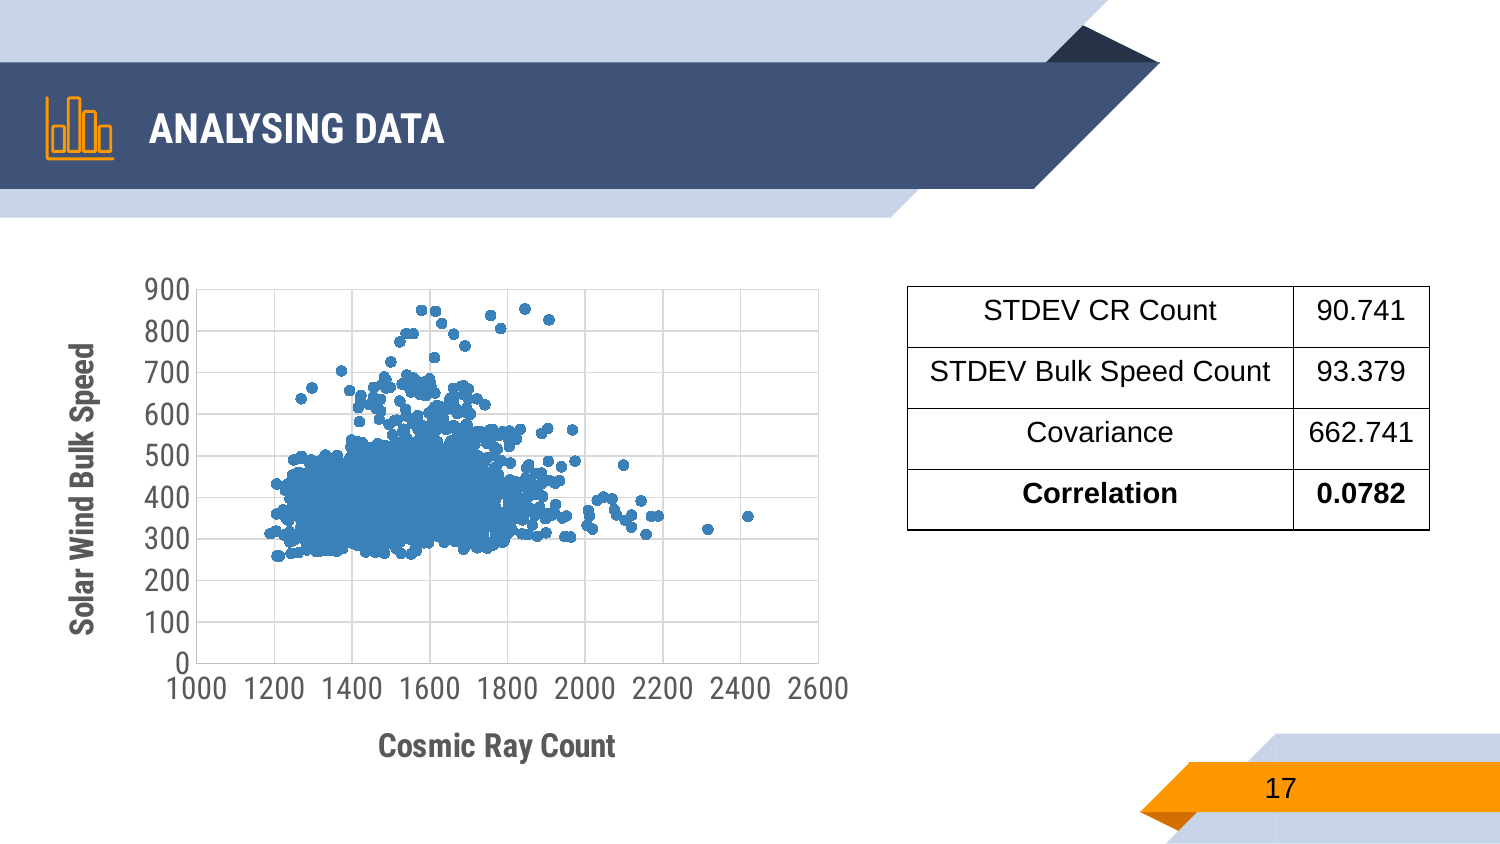

# ANALYSING DATA

### Chart

| Category | SW Bulk Speed |
|---|---|
| STDEV CR Count | 90.741 |
| --- | --- |
| STDEV Bulk Speed Count | 93.379 |
| Covariance | 662.741 |
| Correlation | 0.0782 |
17